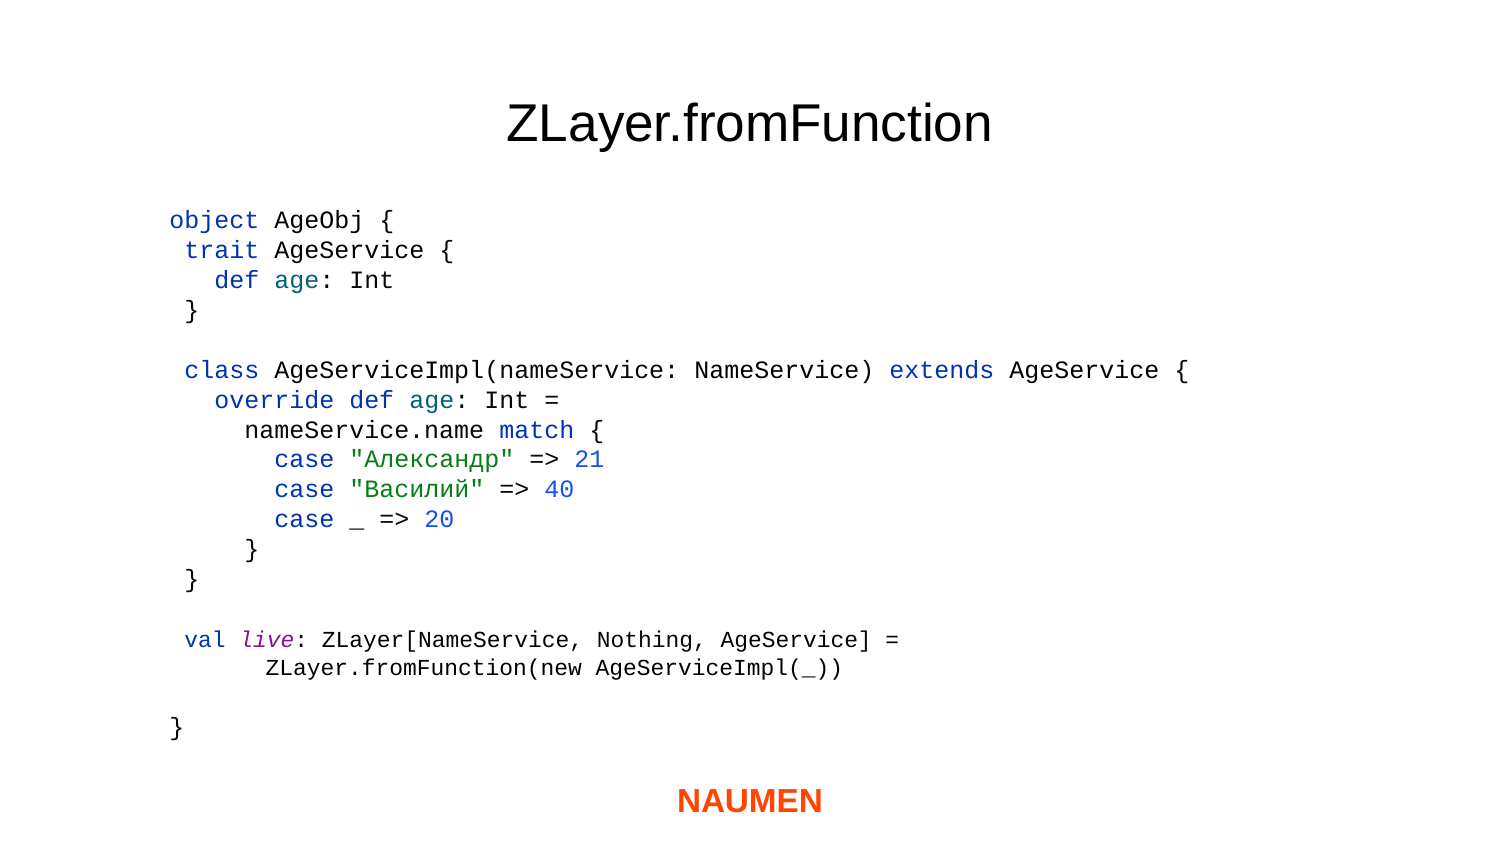

# ZLayer.fromFunction
object AgeObj {
 trait AgeService {
   def age: Int
 }

 class AgeServiceImpl(nameService: NameService) extends AgeService {
   override def age: Int =
     nameService.name match {
       case "Александр" => 21
       case "Василий" => 40
       case _ => 20
     }
 }

 val live: ZLayer[NameService, Nothing, AgeService] =
       ZLayer.fromFunction(new AgeServiceImpl(_))

}